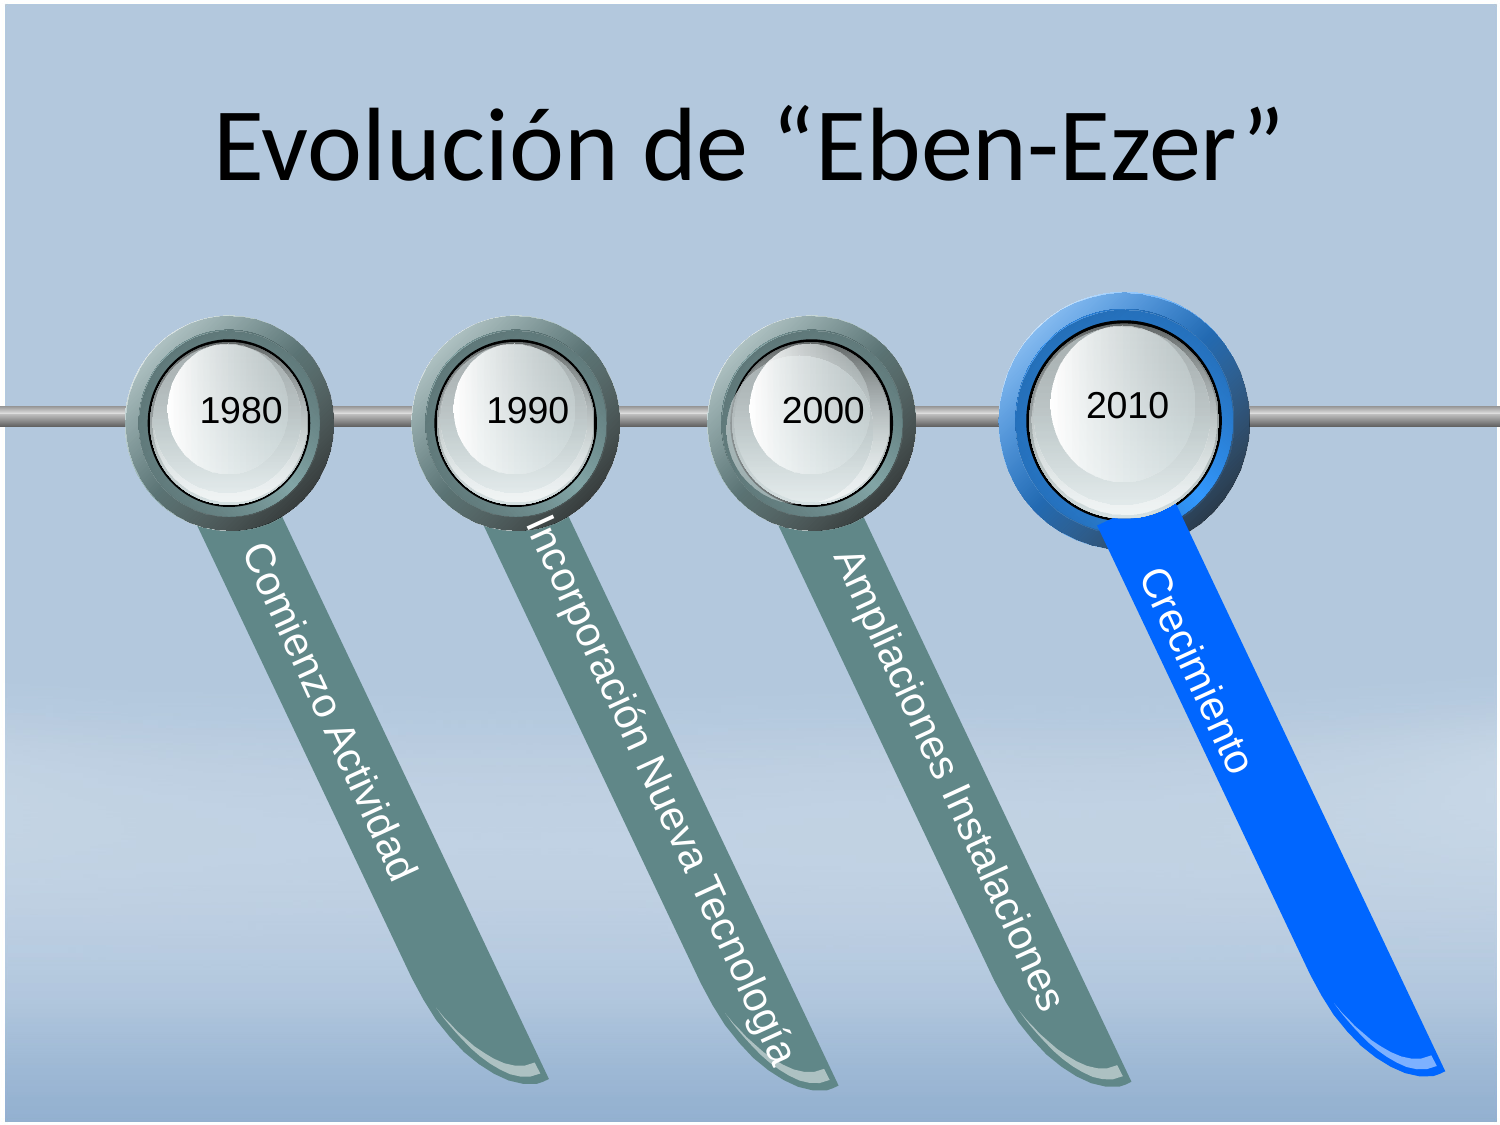

# Evolución de “Eben-Ezer”

2010
Crecimiento

1980

Comienzo Actividad

1990

Incorporación Nueva Tecnología

2000

Ampliaciones Instalaciones